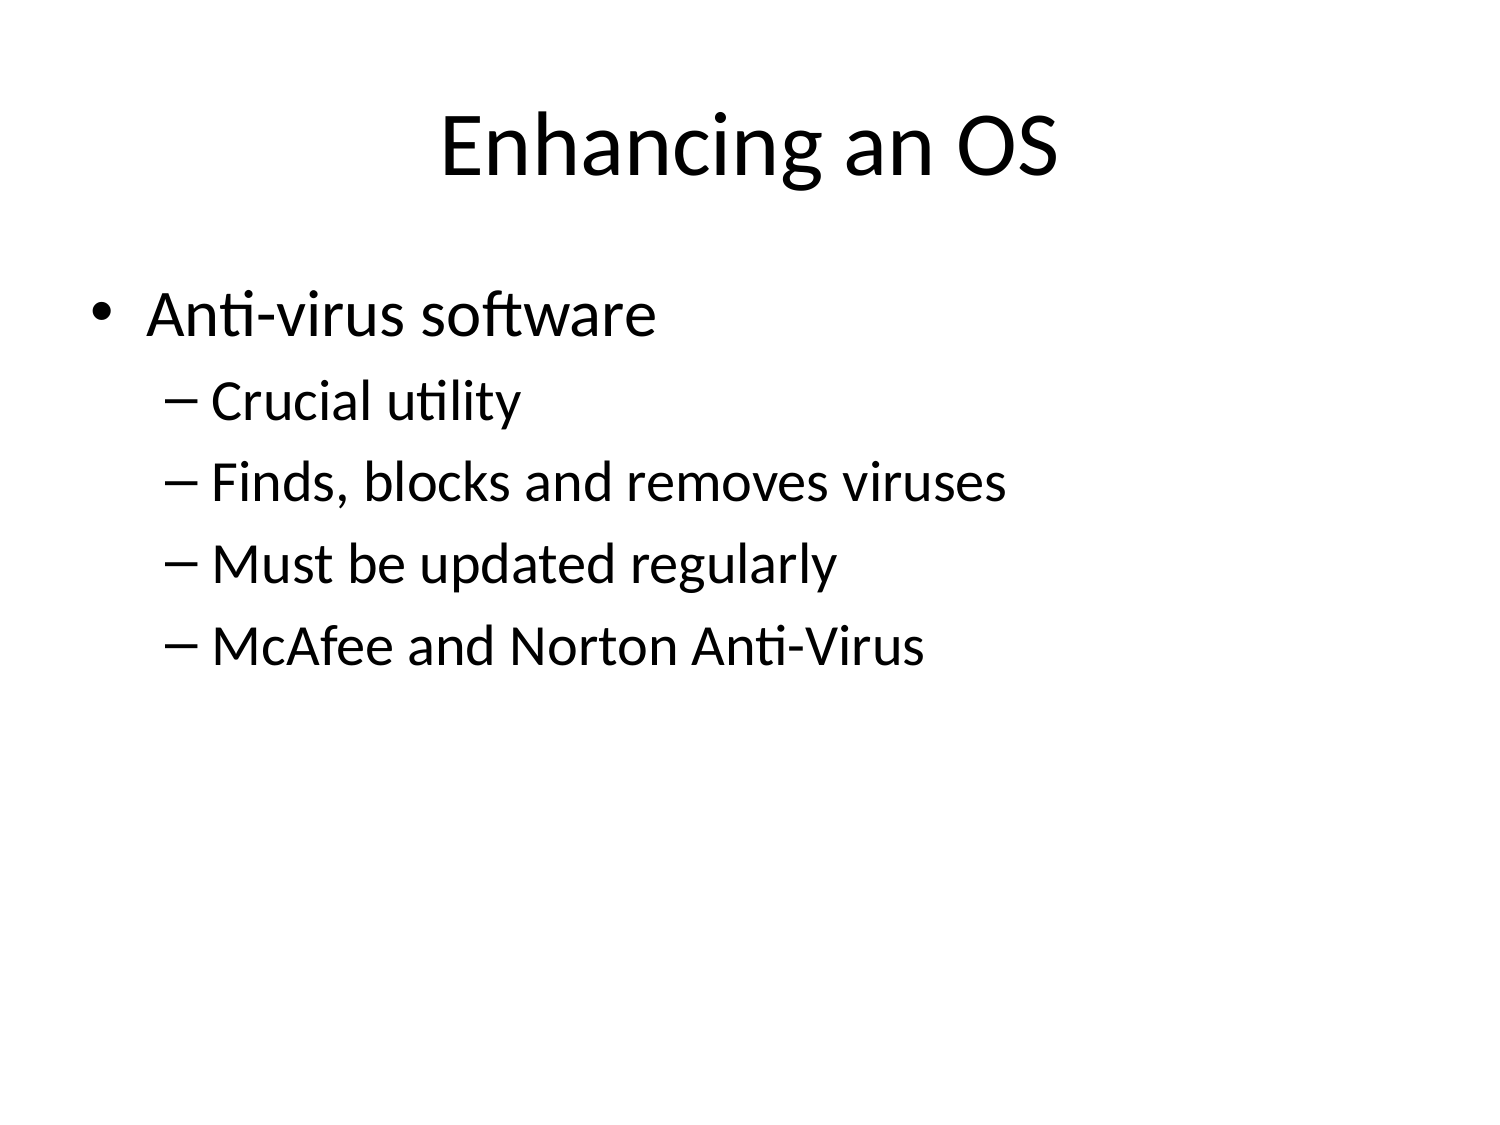

# Enhancing an OS
Anti-virus software
Crucial utility
Finds, blocks and removes viruses
Must be updated regularly
McAfee and Norton Anti-Virus